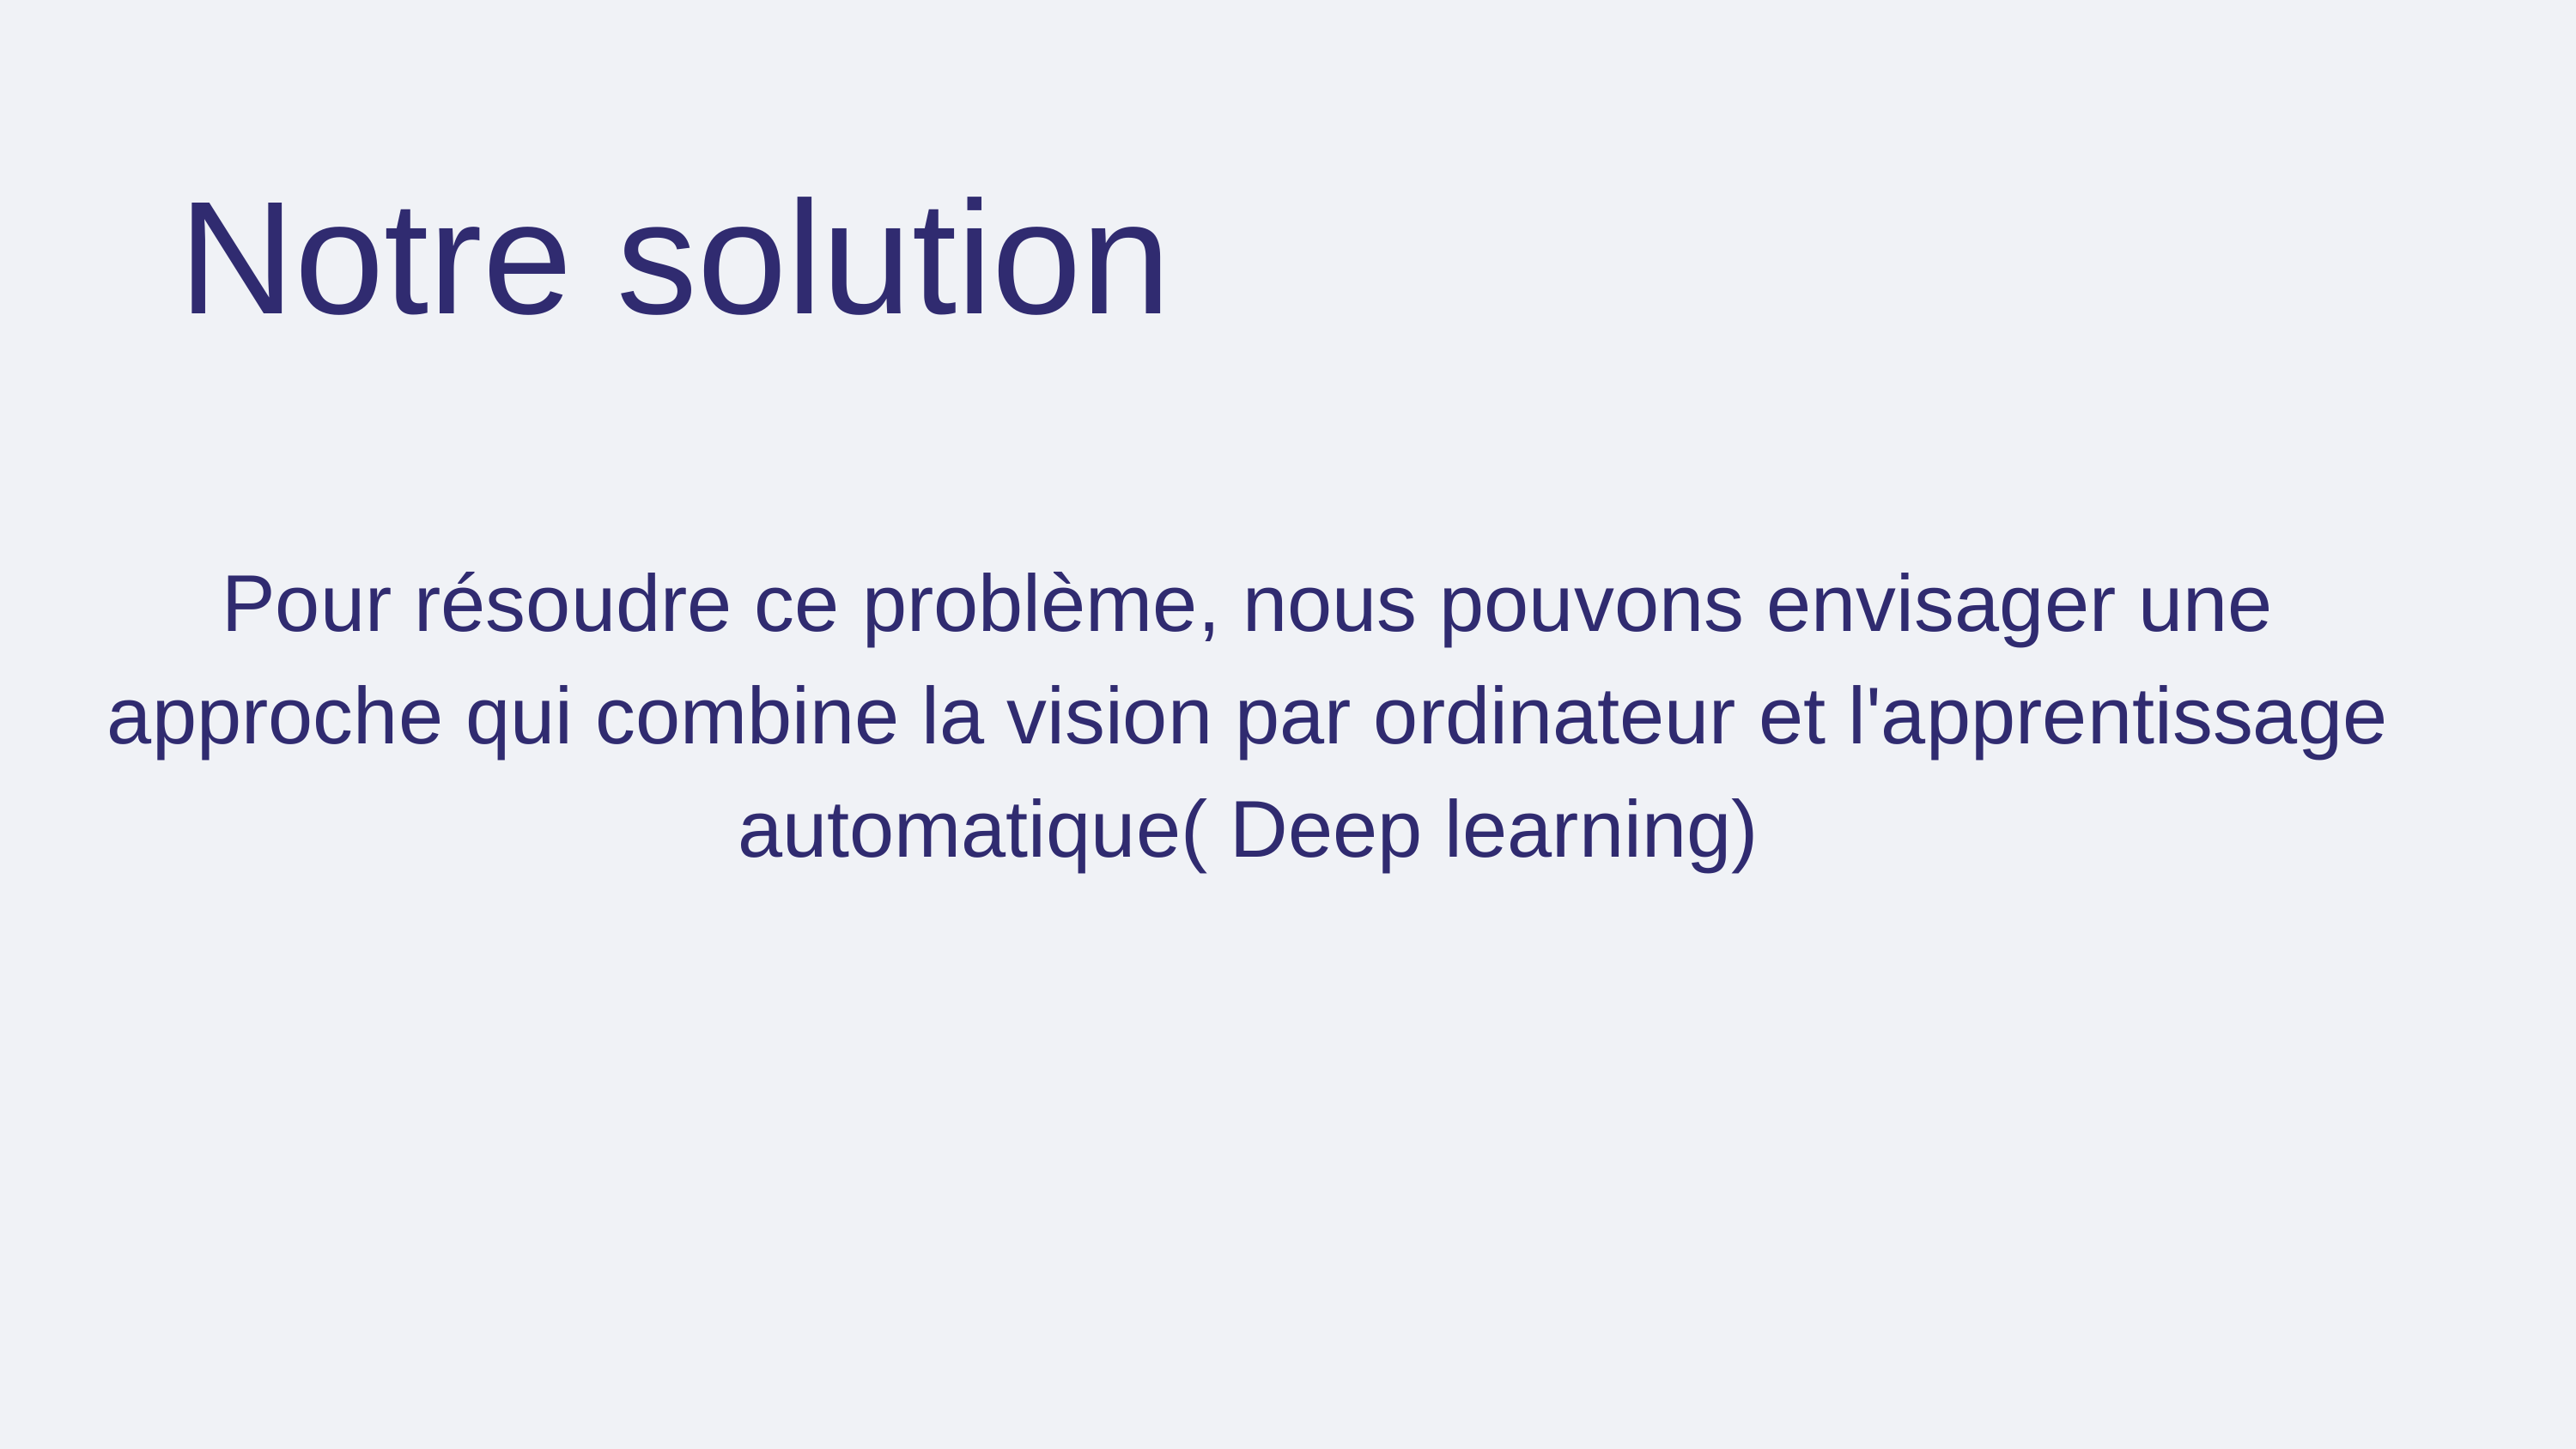

Notre solution
Pour résoudre ce problème, nous pouvons envisager une approche qui combine la vision par ordinateur et l'apprentissage automatique( Deep learning)